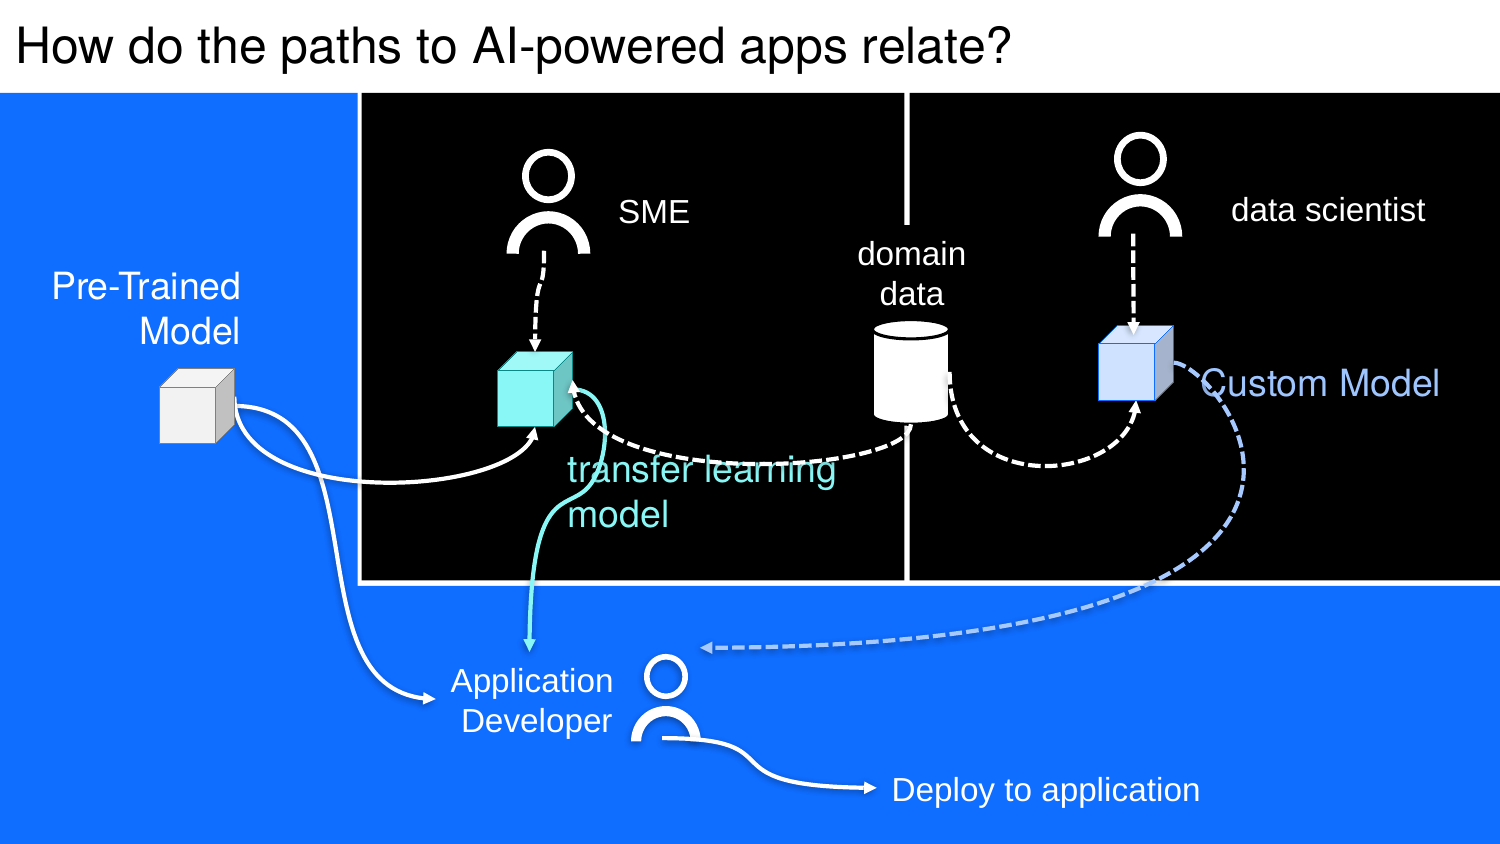

How do the paths to AI-powered apps relate?

SME
data scientist
domain
data
Pre-Trained
Model

Custom Model

transfer learning
model

Application
Developer

Deploy to application